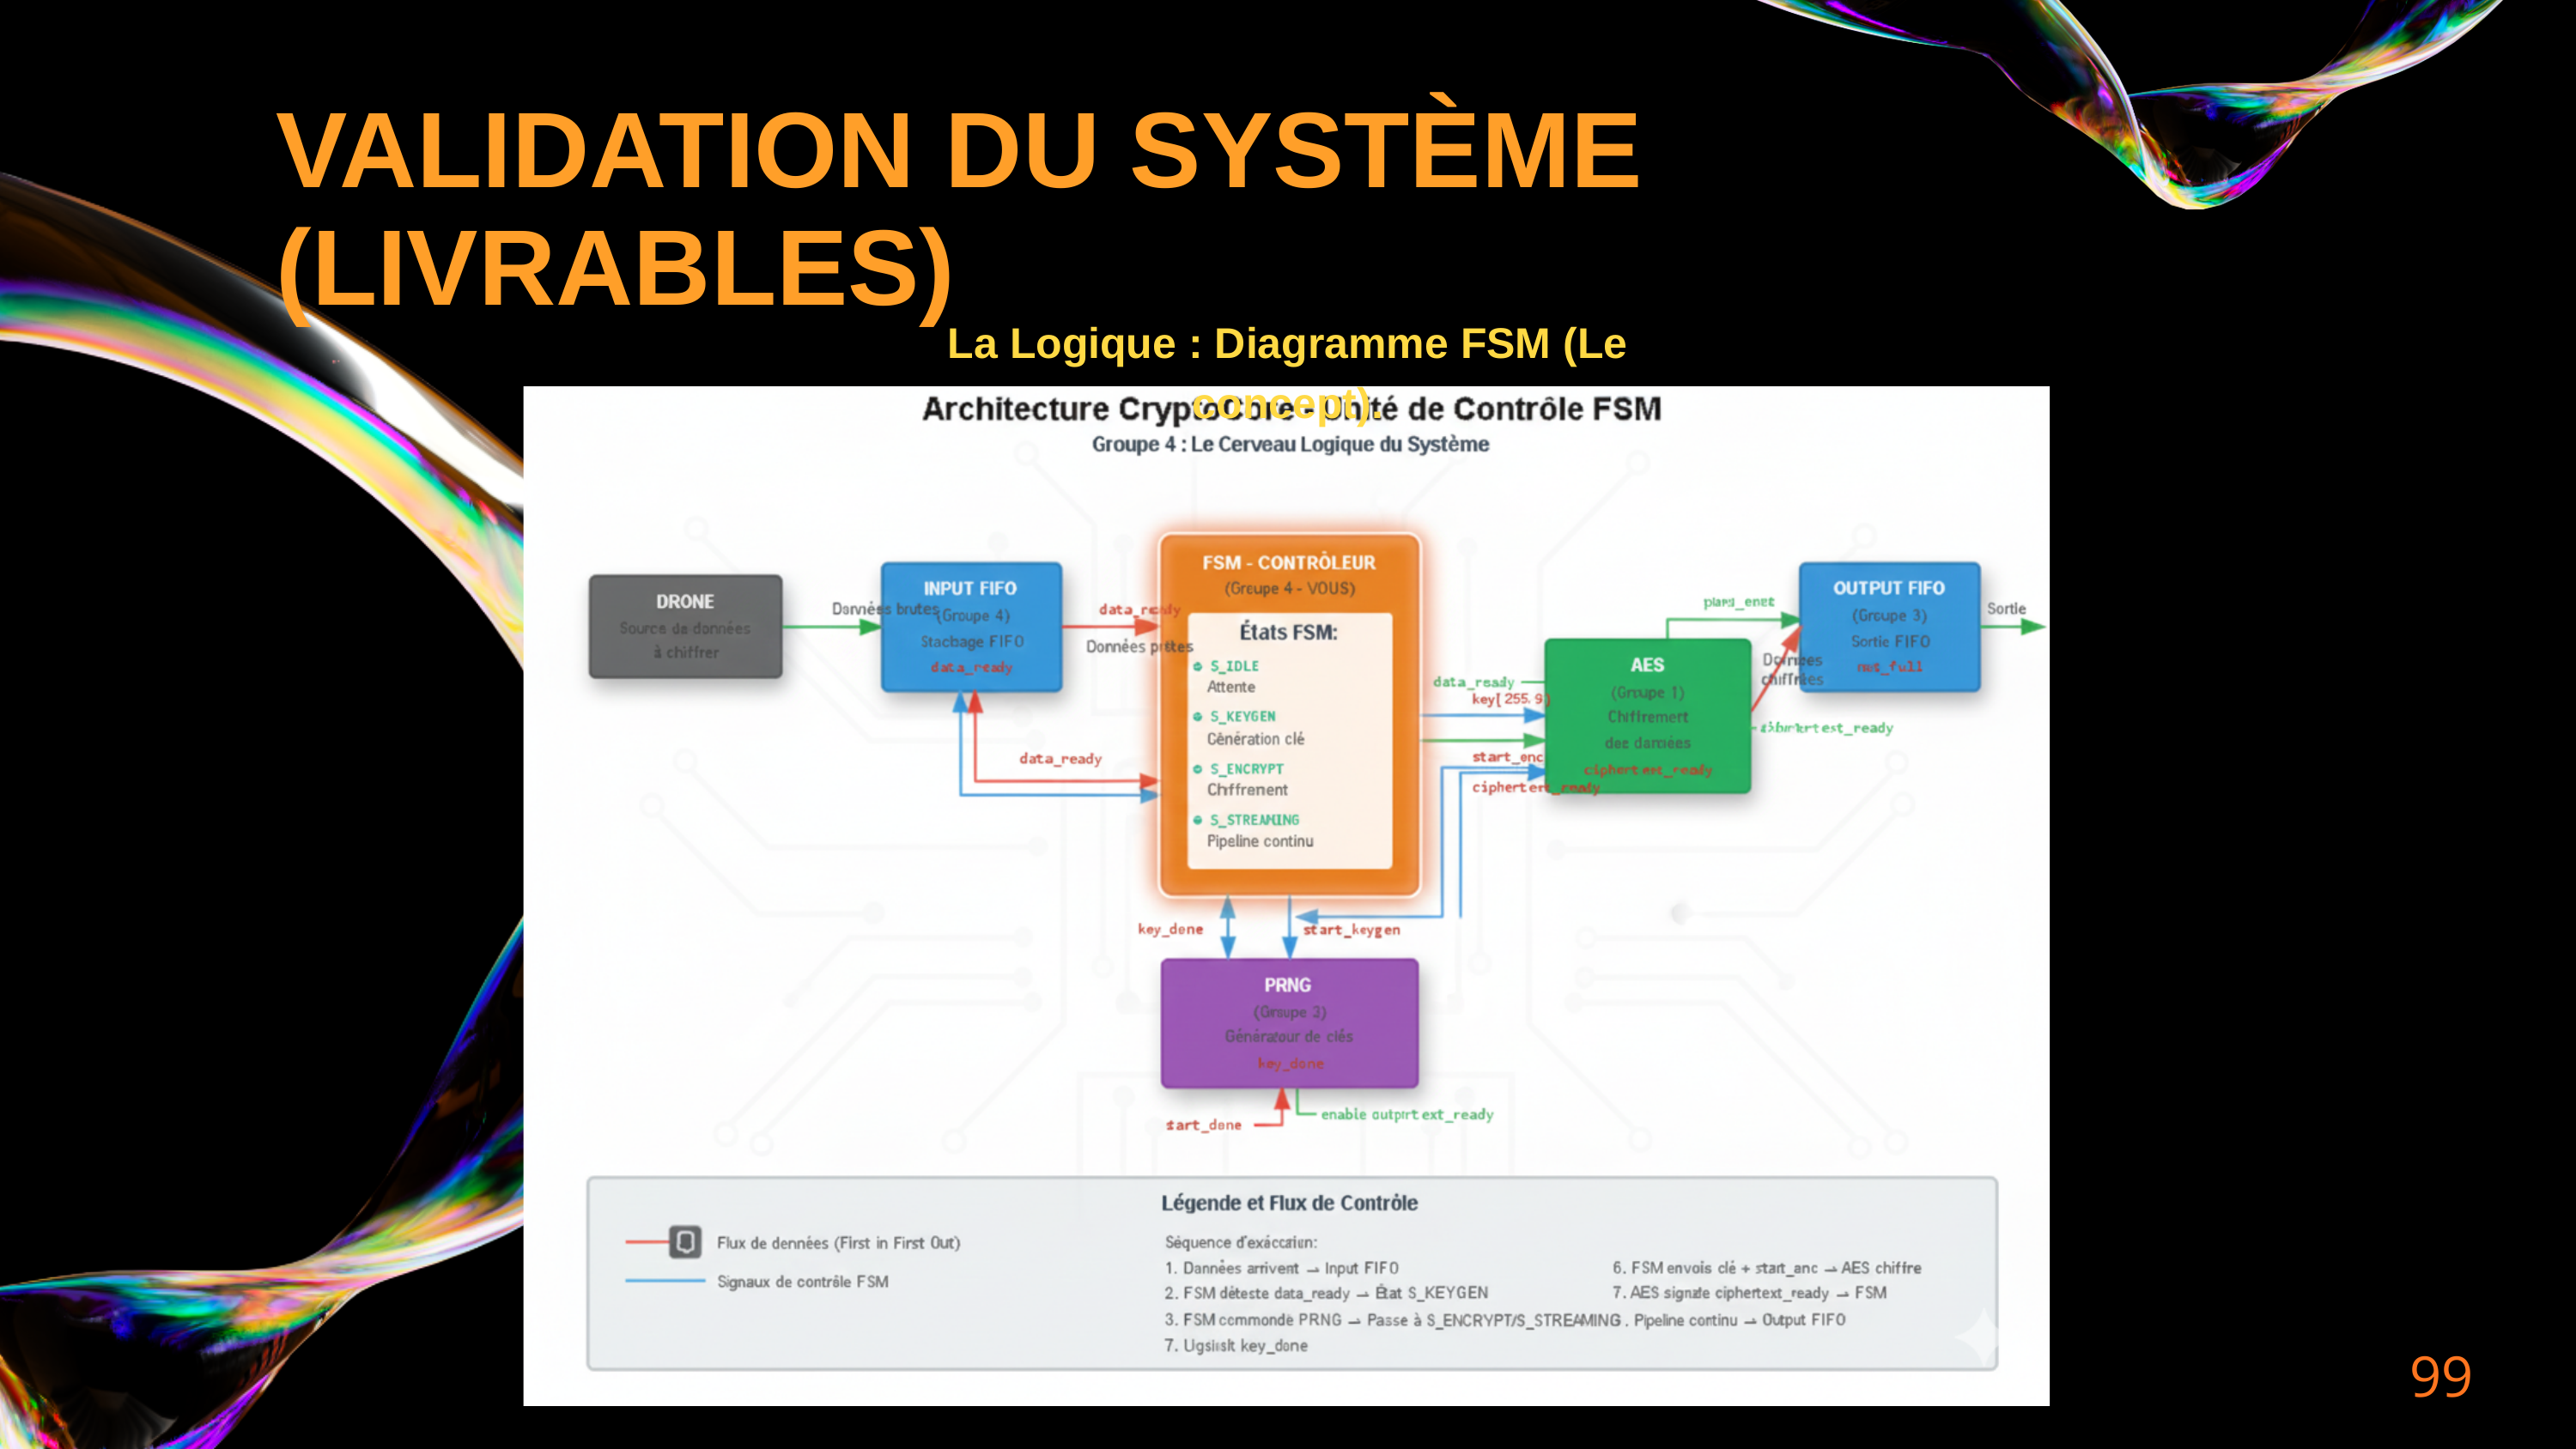

VALIDATION DU SYSTÈME (LIVRABLES)

La Logique : Diagramme FSM (Le concept).

99